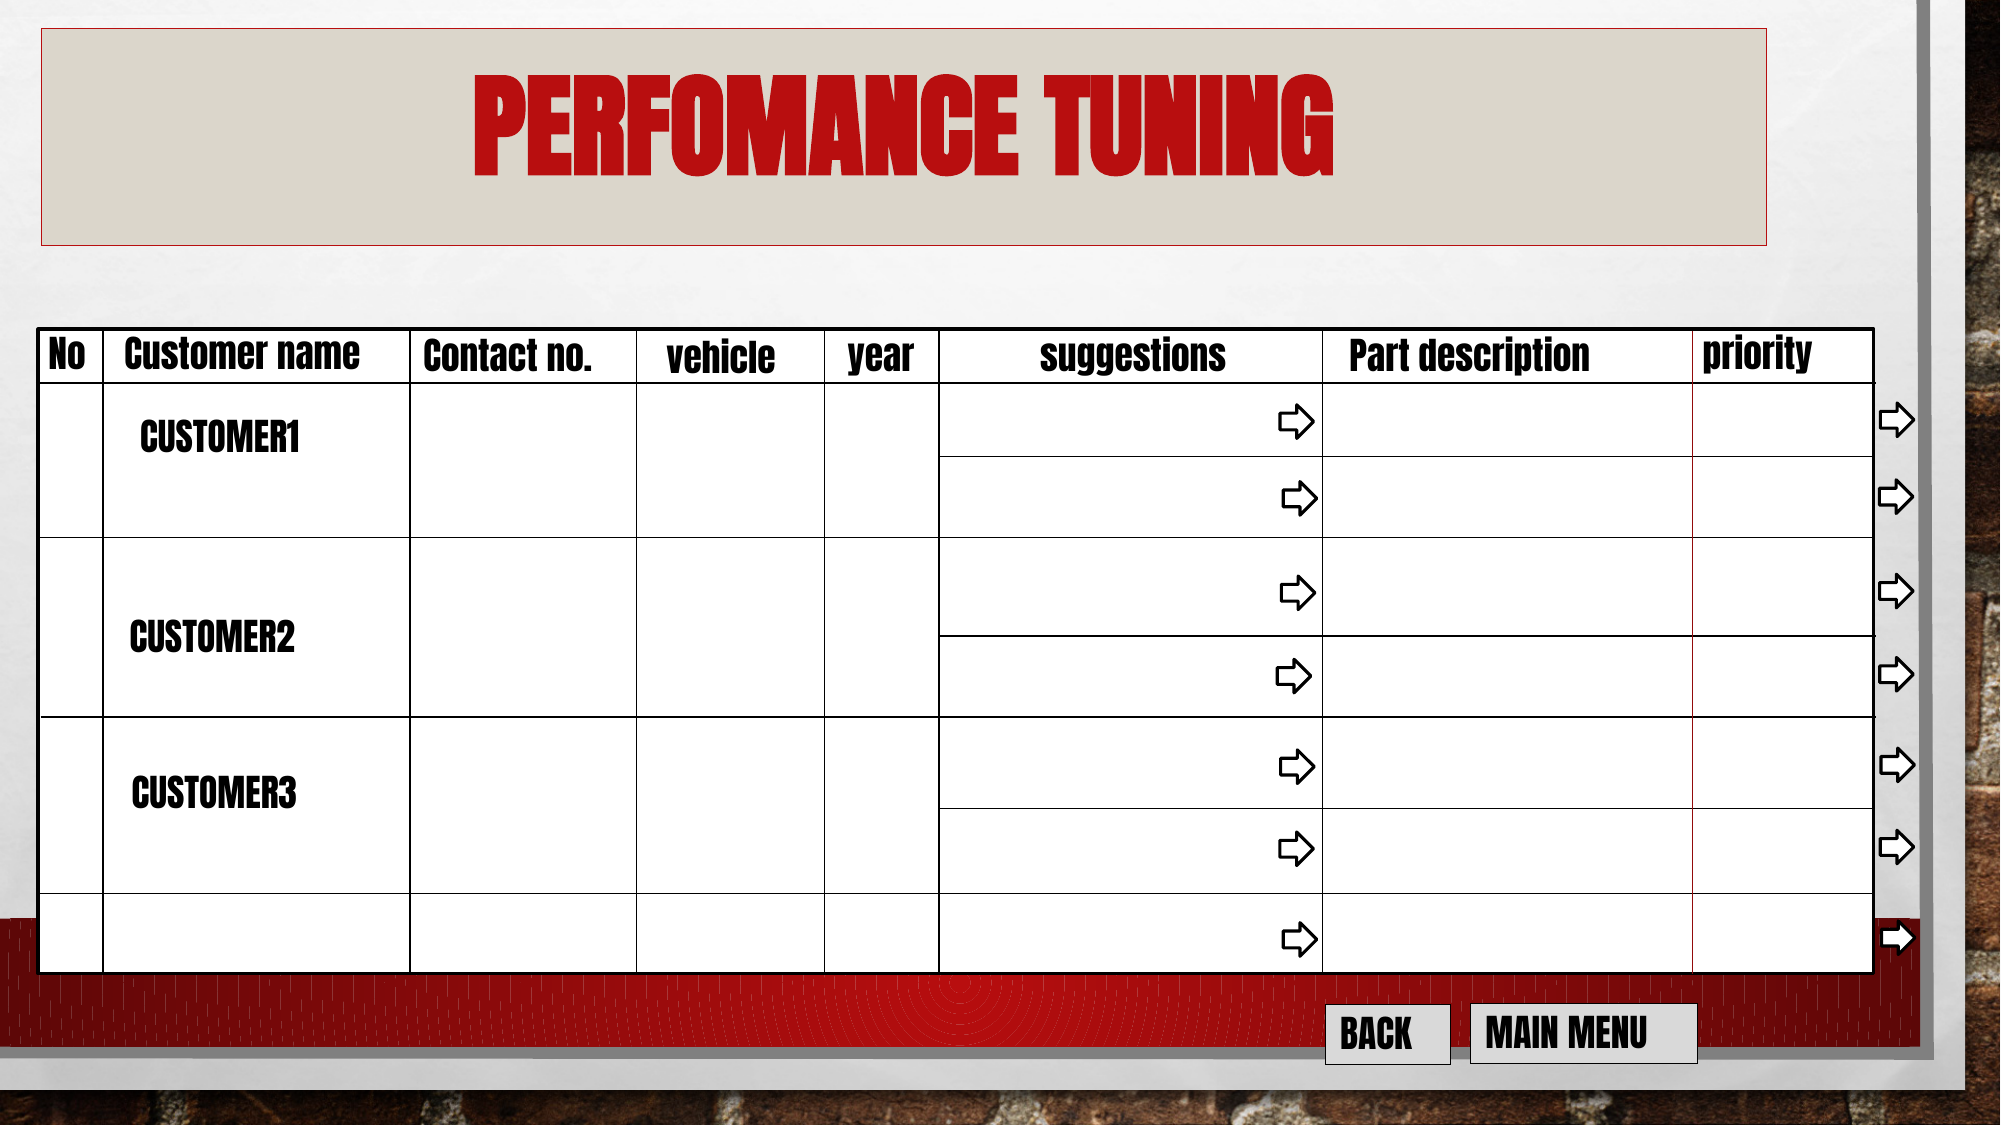

# PERFOMANCE TUNING
No
priority
Customer name
Contact no.
suggestions
Part description
year

vehicle

CUSTOMER1

CUSTOMER2

CUSTOMER3

MAIN MENU
BACK